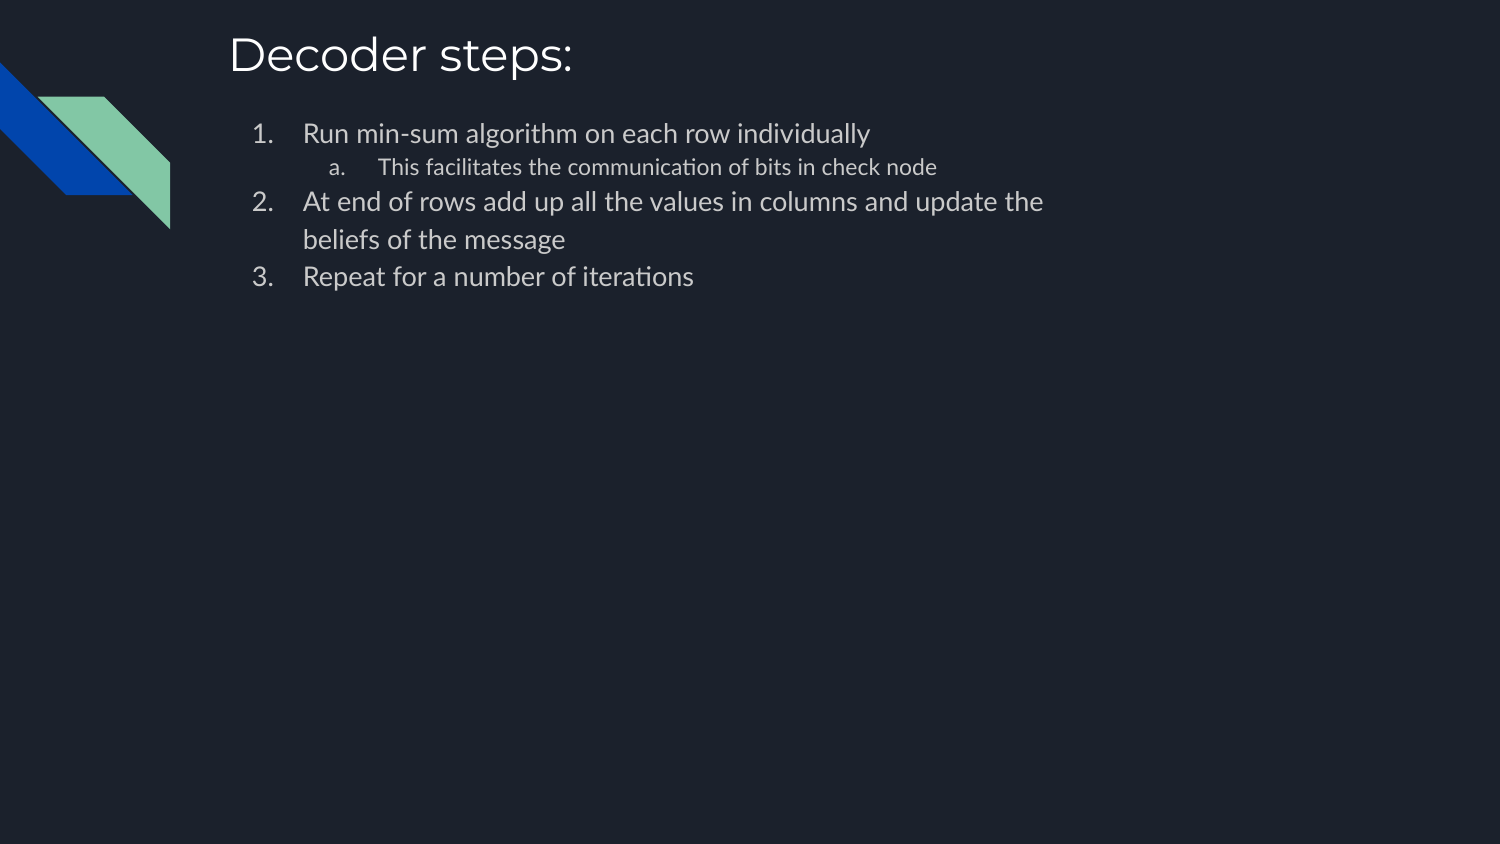

# Decoder steps:
Run min-sum algorithm on each row individually
This facilitates the communication of bits in check node
At end of rows add up all the values in columns and update the beliefs of the message
Repeat for a number of iterations